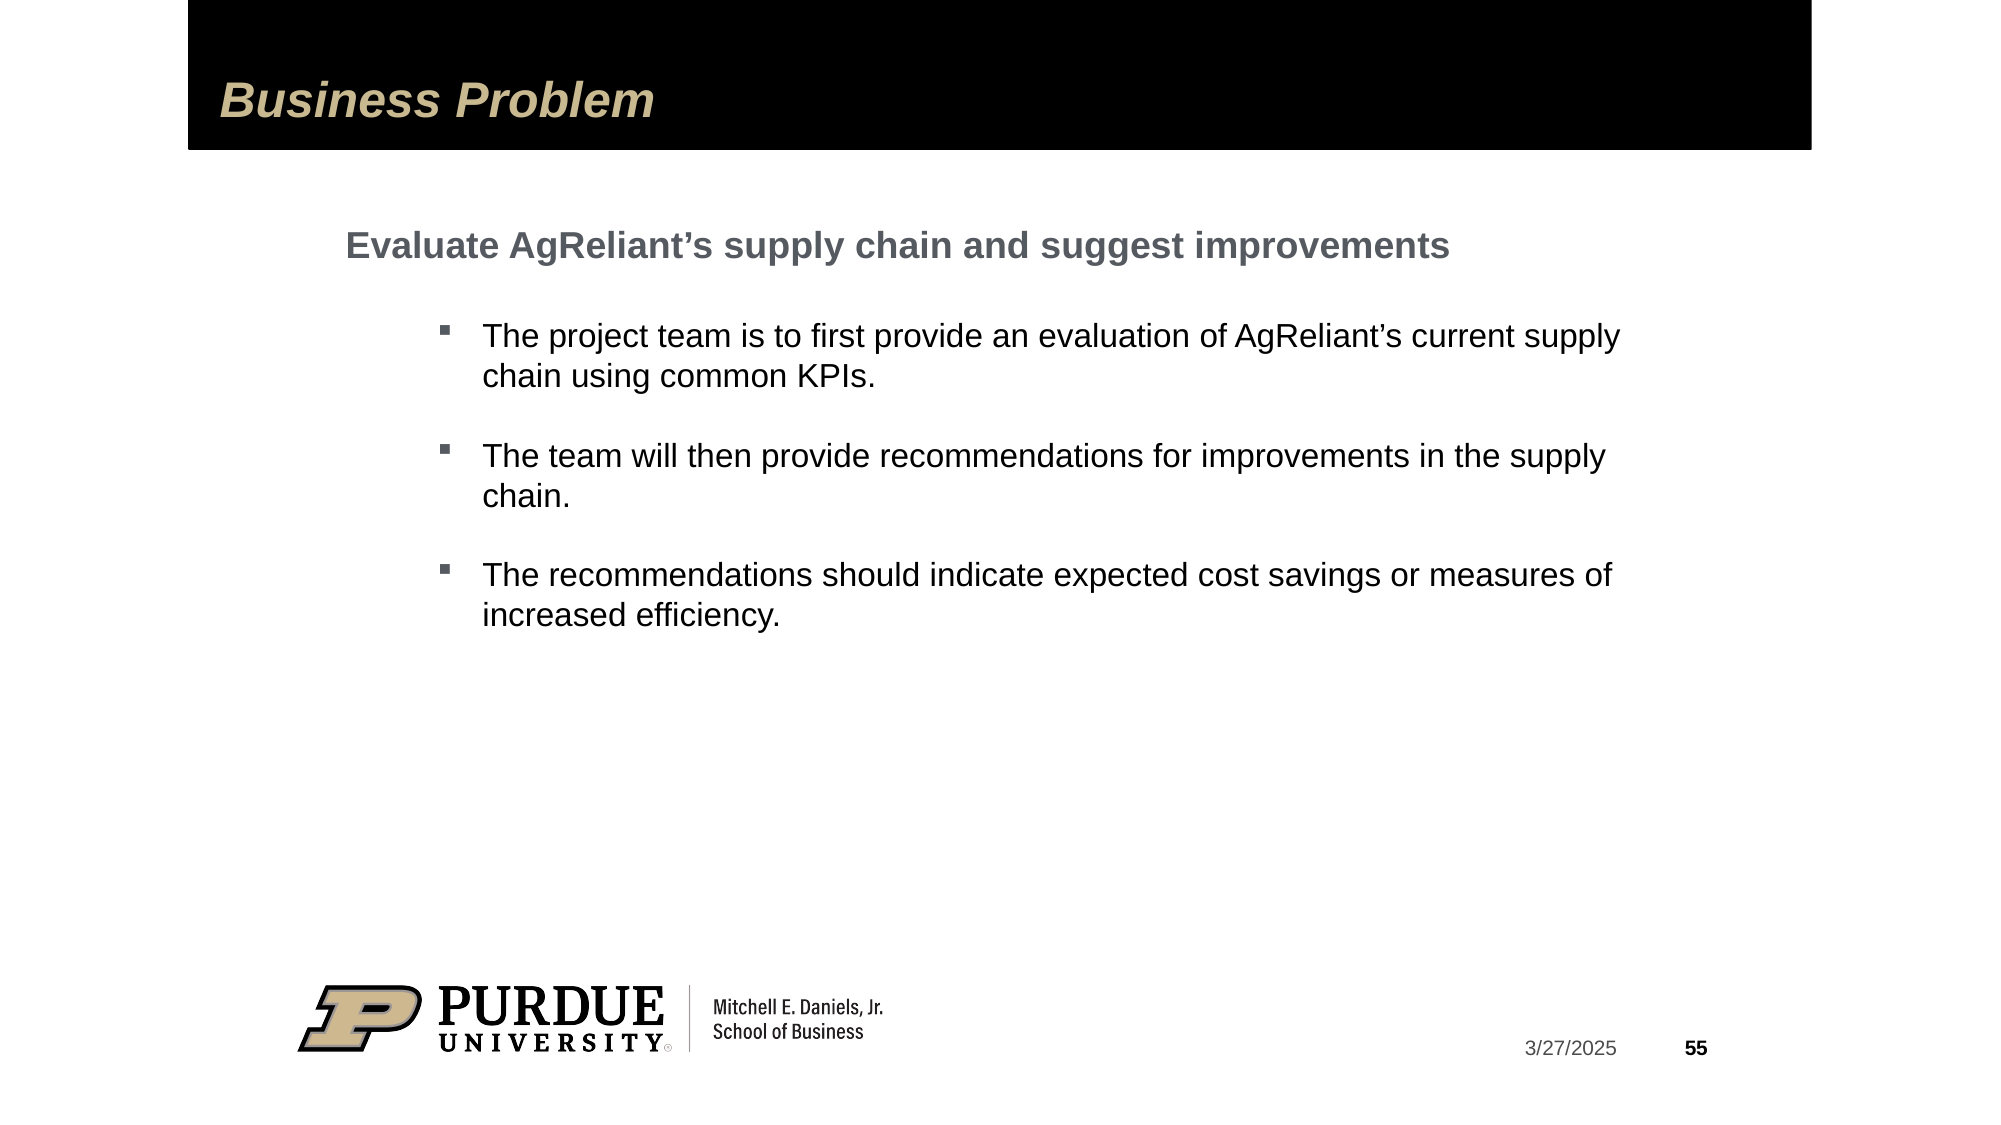

# Business Problem
Evaluate AgReliant’s supply chain and suggest improvements
The project team is to first provide an evaluation of AgReliant’s current supply chain using common KPIs.

The team will then provide recommendations for improvements in the supply chain.

The recommendations should indicate expected cost savings or measures of increased efficiency.

55
3/27/2025